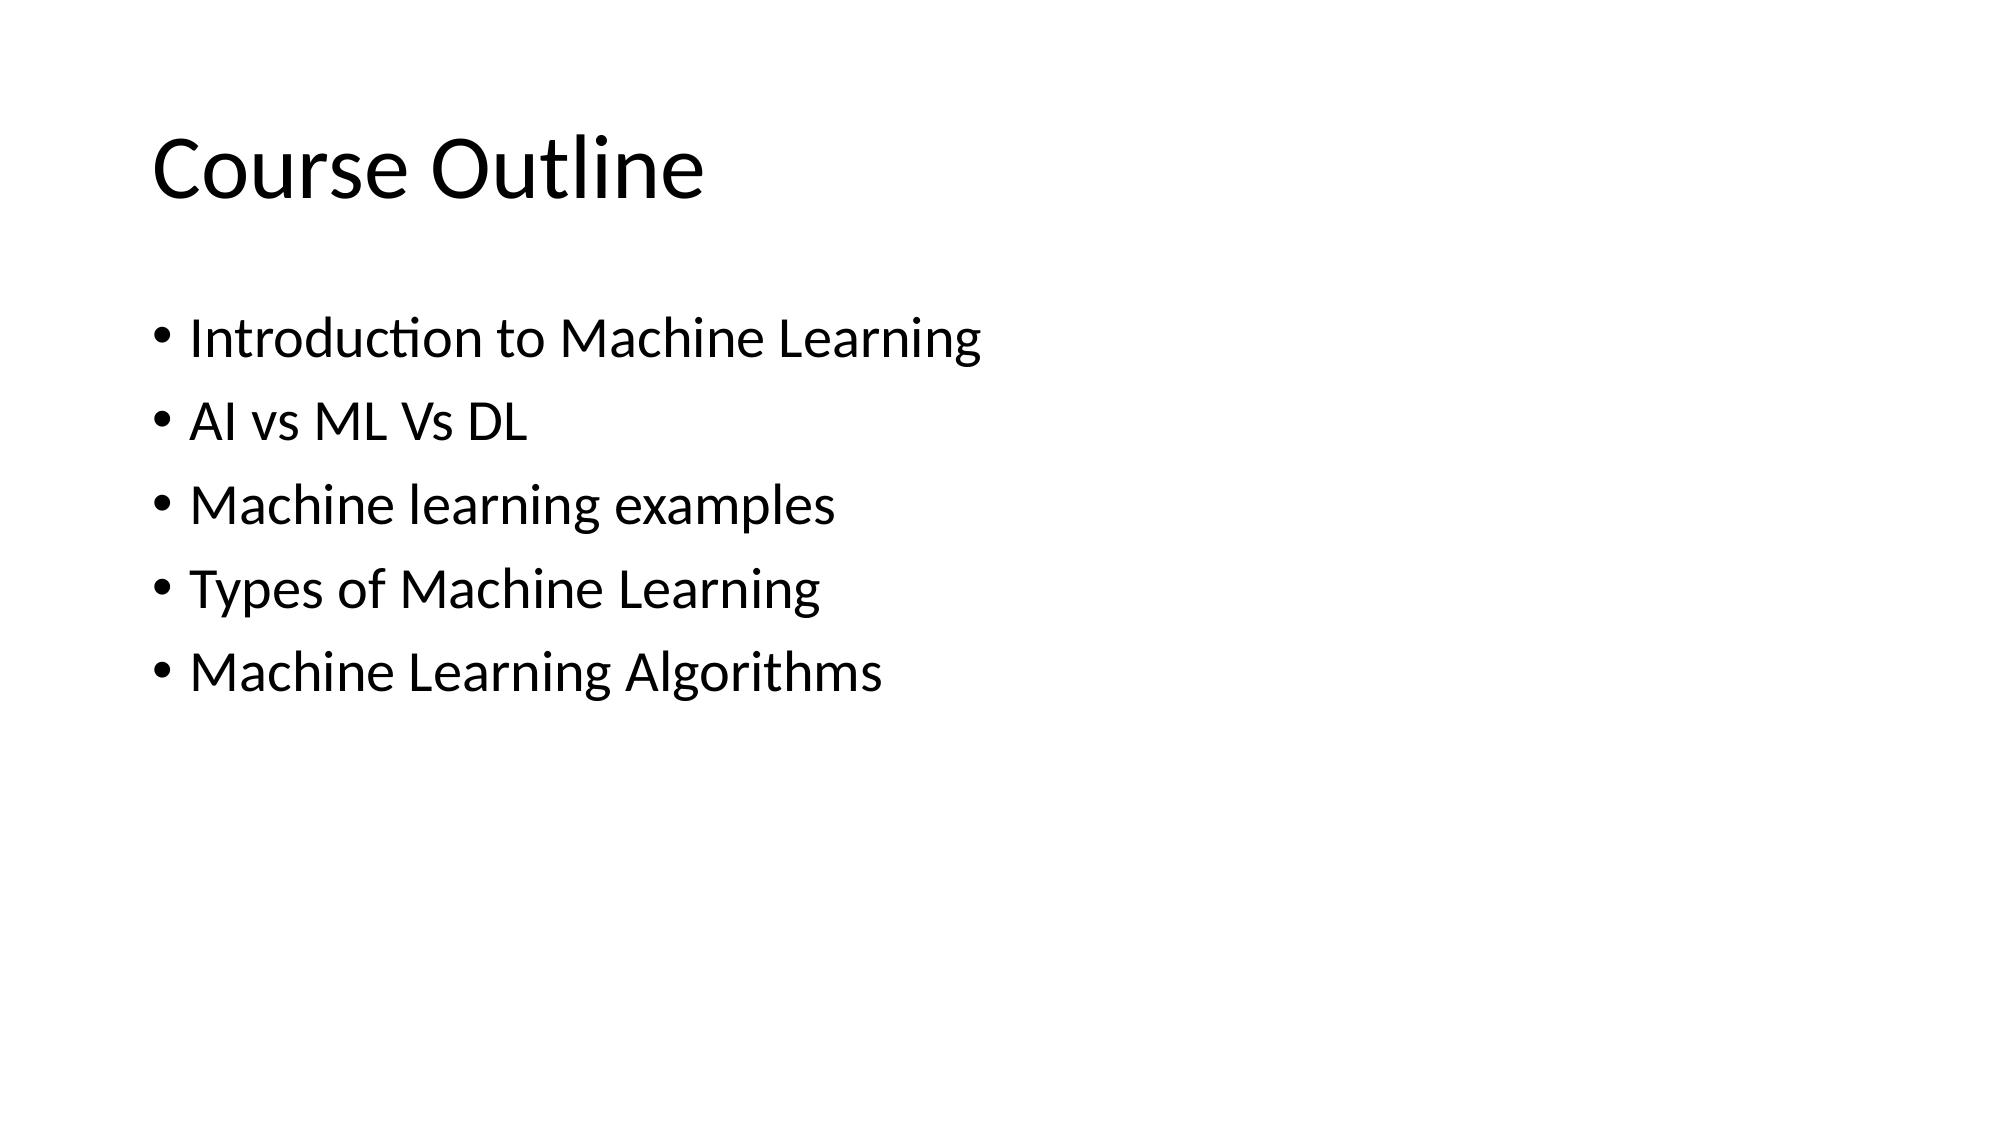

# Course Outline
Introduction to Machine Learning
AI vs ML Vs DL
Machine learning examples
Types of Machine Learning
Machine Learning Algorithms